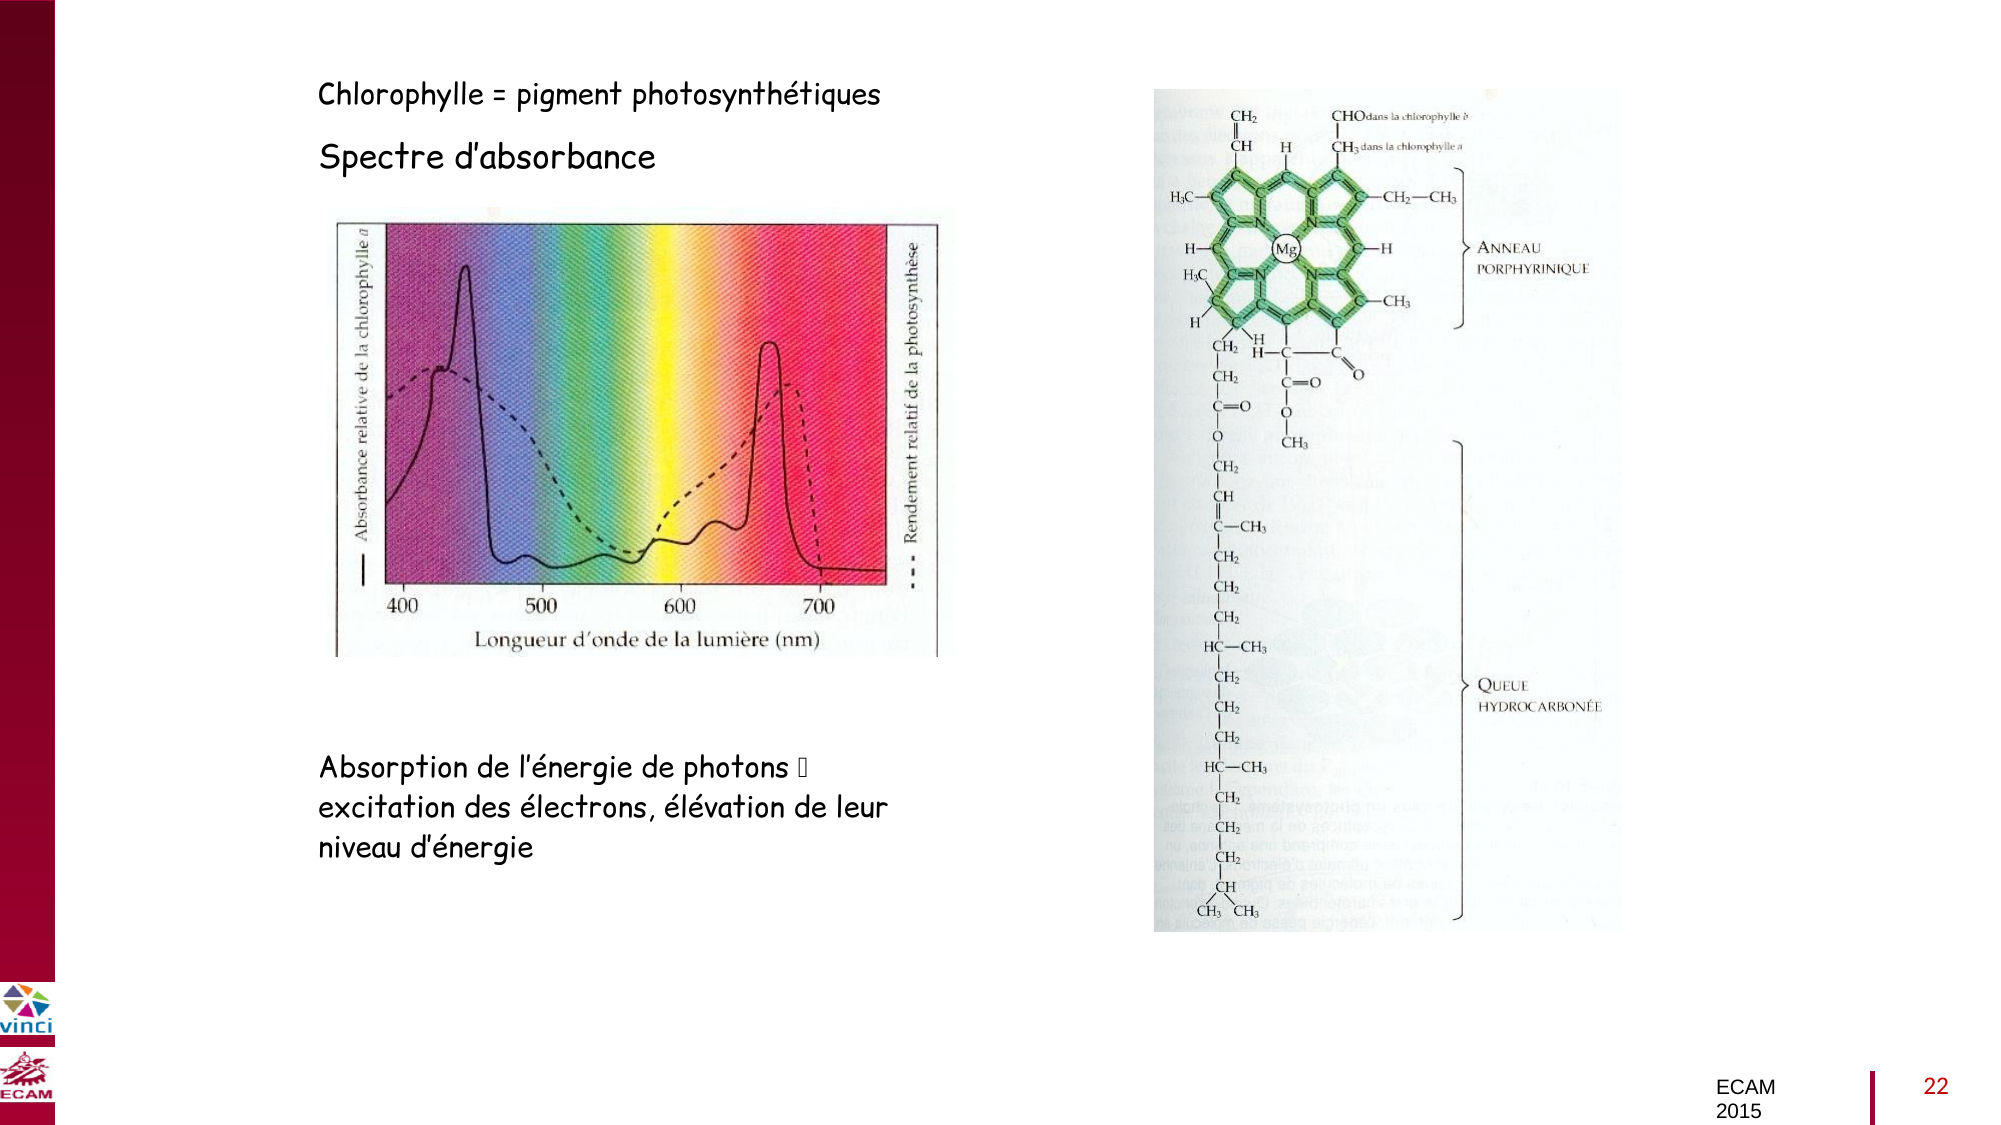

Chlorophylle = pigment photosynthétiques
Spectre d’absorbance

B2040-Chimie du vivant et environnement
Absorption de l’énergie de photons ⇒
excitation des électrons, élévation de leur
niveau d’énergie

22
ECAM 2015